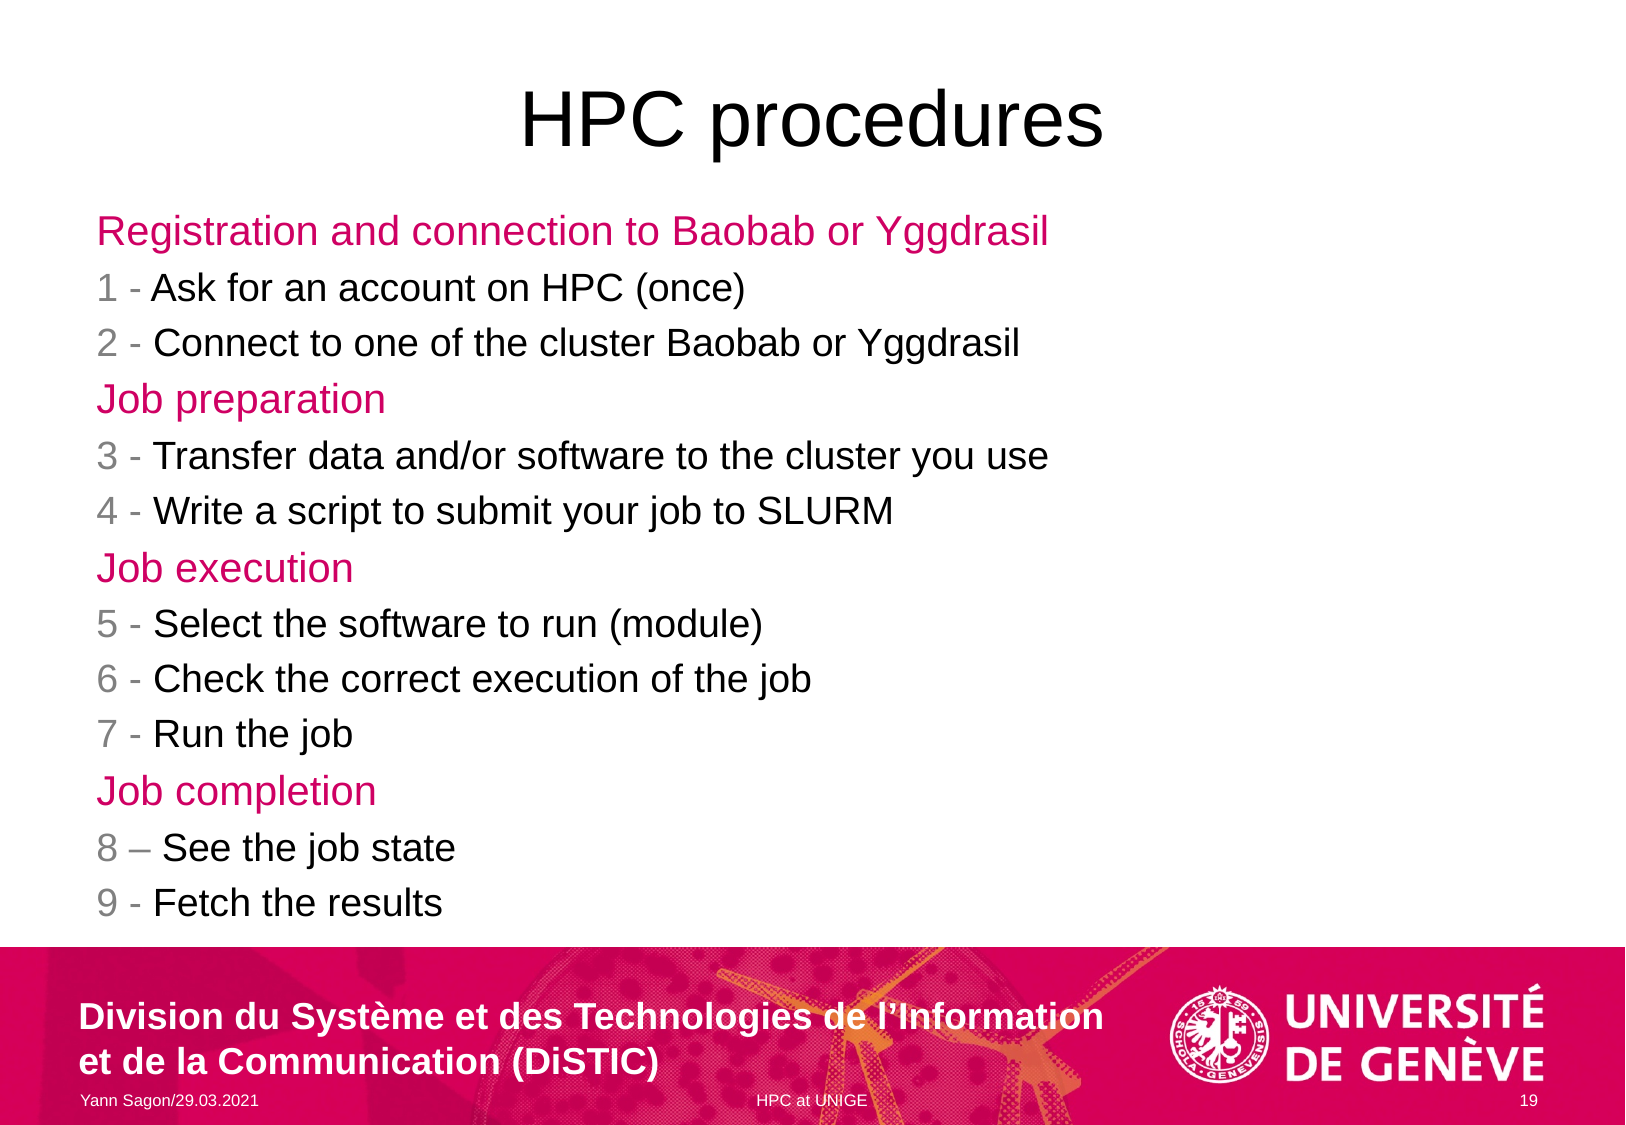

# HPC procedures
Registration and connection to Baobab or Yggdrasil
1 - Ask for an account on HPC (once)
2 - Connect to one of the cluster Baobab or Yggdrasil
Job preparation
3 - Transfer data and/or software to the cluster you use
4 - Write a script to submit your job to SLURM
Job execution
5 - Select the software to run (module)
6 - Check the correct execution of the job
7 - Run the job
Job completion
8 – See the job state
9 - Fetch the results